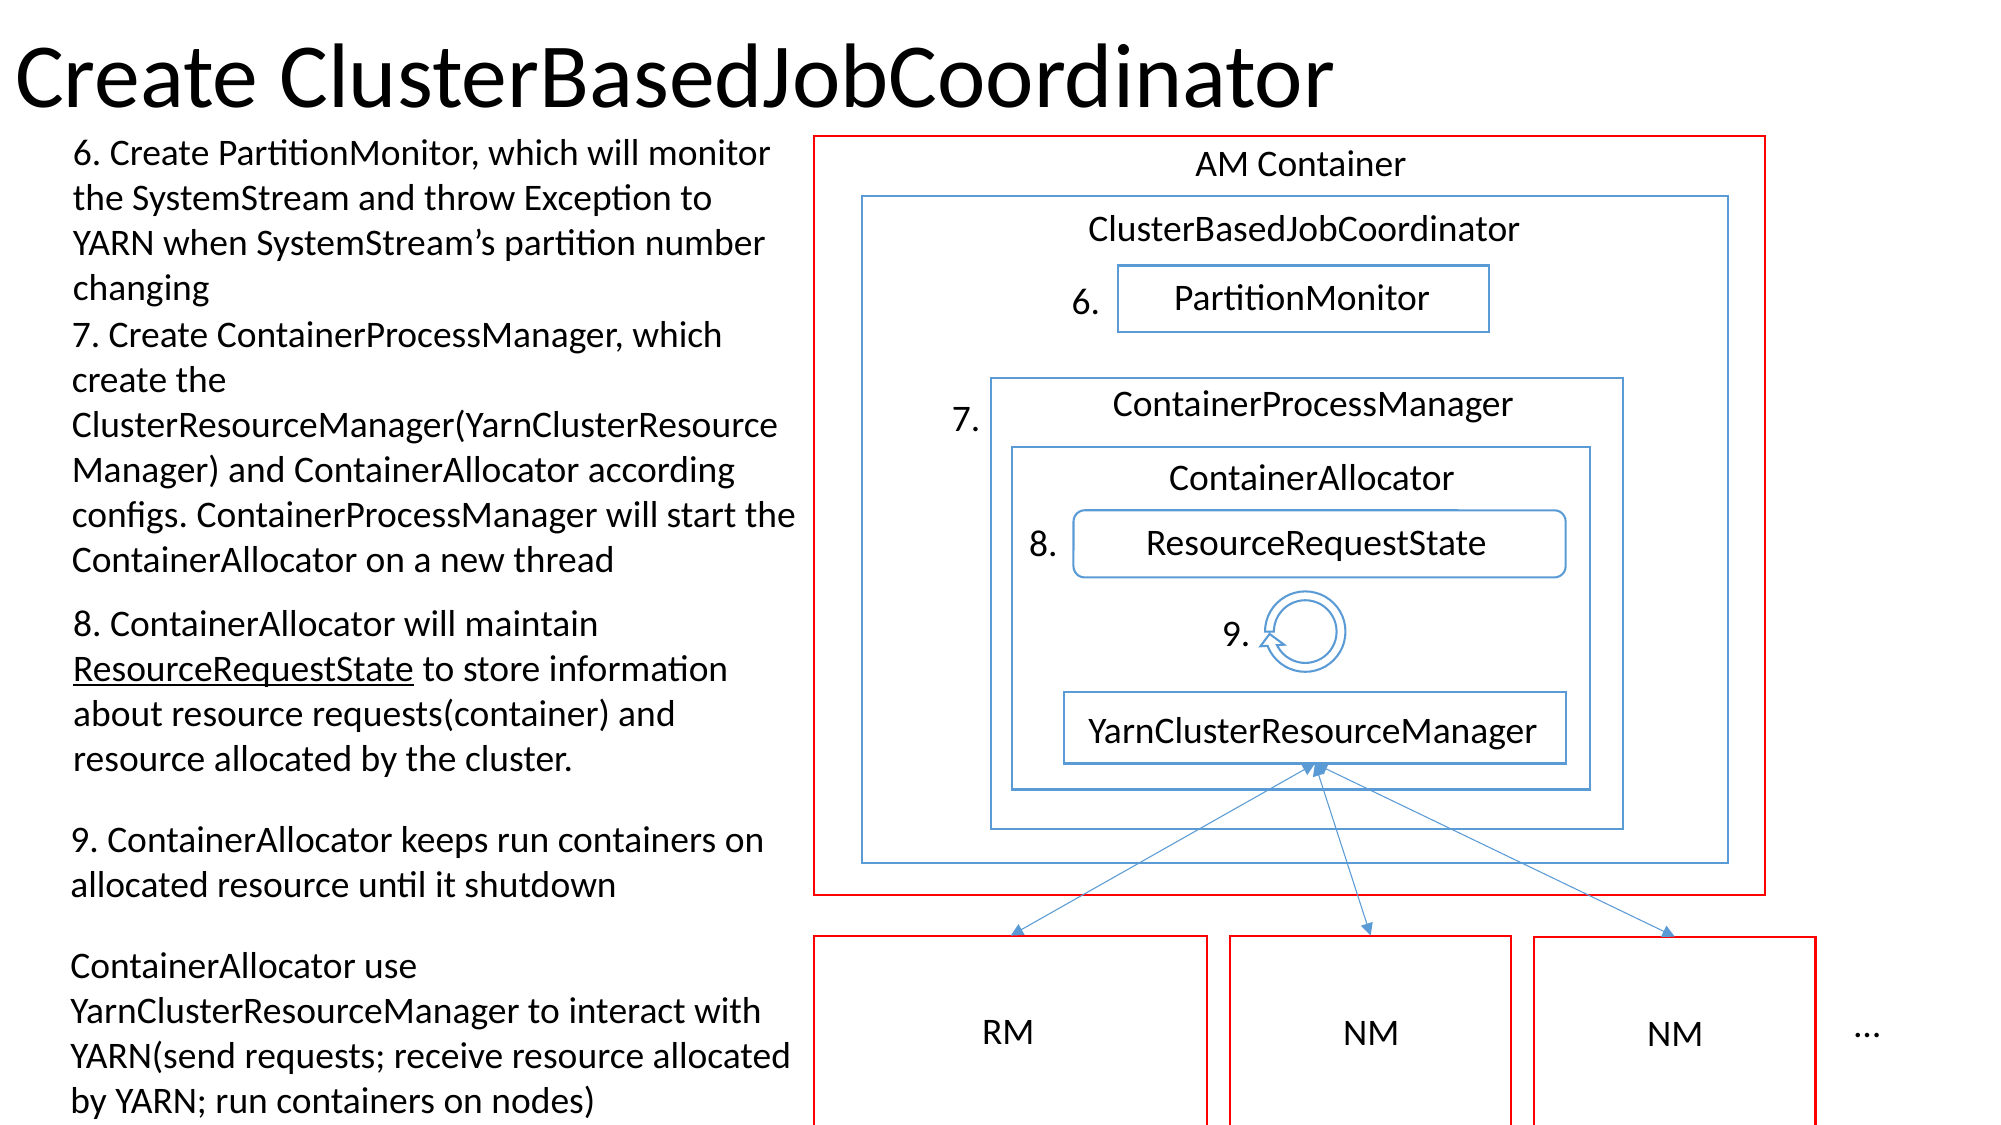

# Create ClusterBasedJobCoordinator
6. Create PartitionMonitor, which will monitor the SystemStream and throw Exception to YARN when SystemStream’s partition number changing
AM Container

ClusterBasedJobCoordinator
PartitionMonitor

6.
7. Create ContainerProcessManager, which create the ClusterResourceManager(YarnClusterResourceManager) and ContainerAllocator according configs. ContainerProcessManager will start the ContainerAllocator on a new thread
ContainerProcessManager

7.
ContainerAllocator

ResourceRequestState

8.

8. ContainerAllocator will maintain ResourceRequestState to store information about resource requests(container) and resource allocated by the cluster.
9.

YarnClusterResourceManager
9. ContainerAllocator keeps run containers on allocated resource until it shutdown
ContainerAllocator use YarnClusterResourceManager to interact with YARN(send requests; receive resource allocated by YARN; run containers on nodes)

…
RM
NM
NM